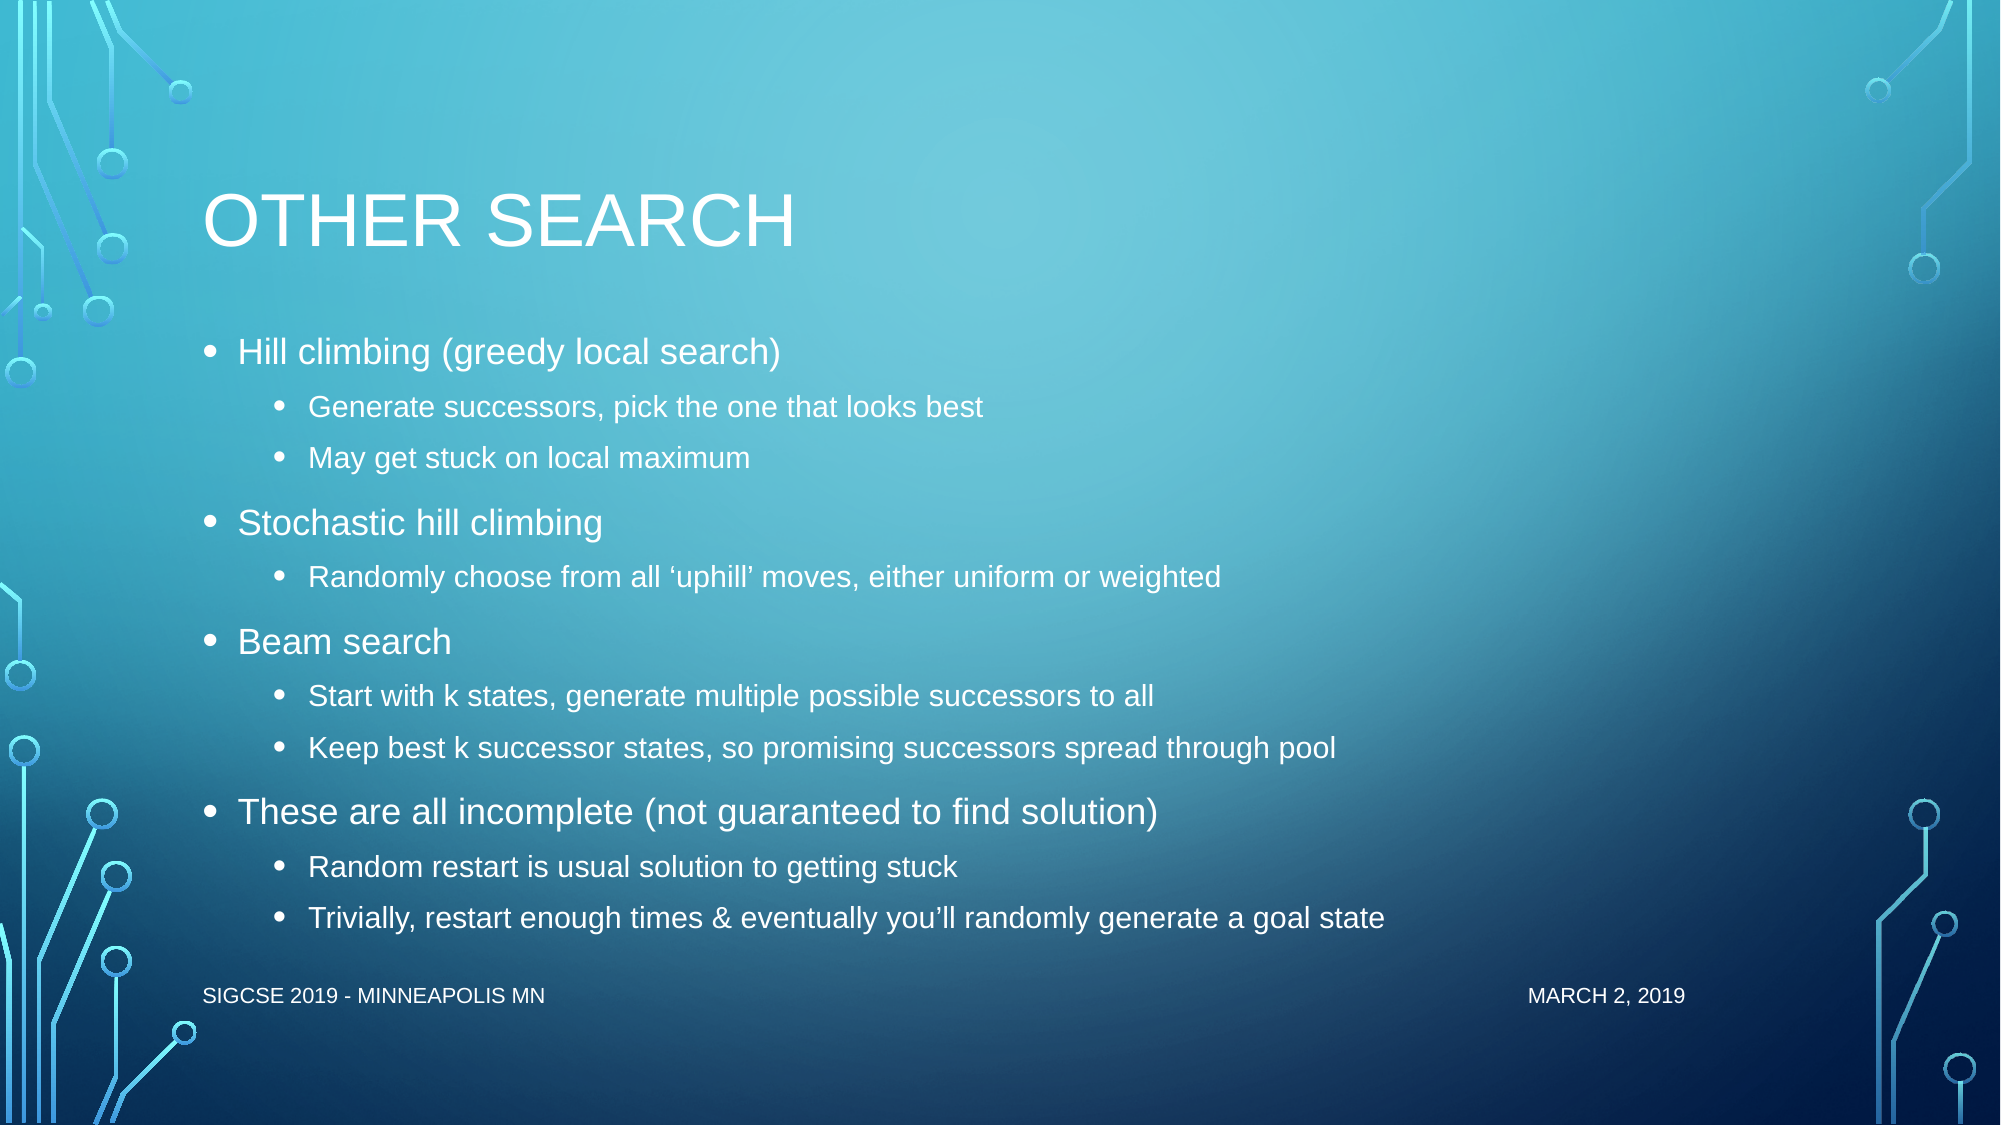

# Other Search
Hill climbing (greedy local search)
Generate successors, pick the one that looks best
May get stuck on local maximum
Stochastic hill climbing
Randomly choose from all ‘uphill’ moves, either uniform or weighted
Beam search
Start with k states, generate multiple possible successors to all
Keep best k successor states, so promising successors spread through pool
These are all incomplete (not guaranteed to find solution)
Random restart is usual solution to getting stuck
Trivially, restart enough times & eventually you’ll randomly generate a goal state
SIGCSE 2019 - Minneapolis MN                                                                                                                                                                    March 2, 2019